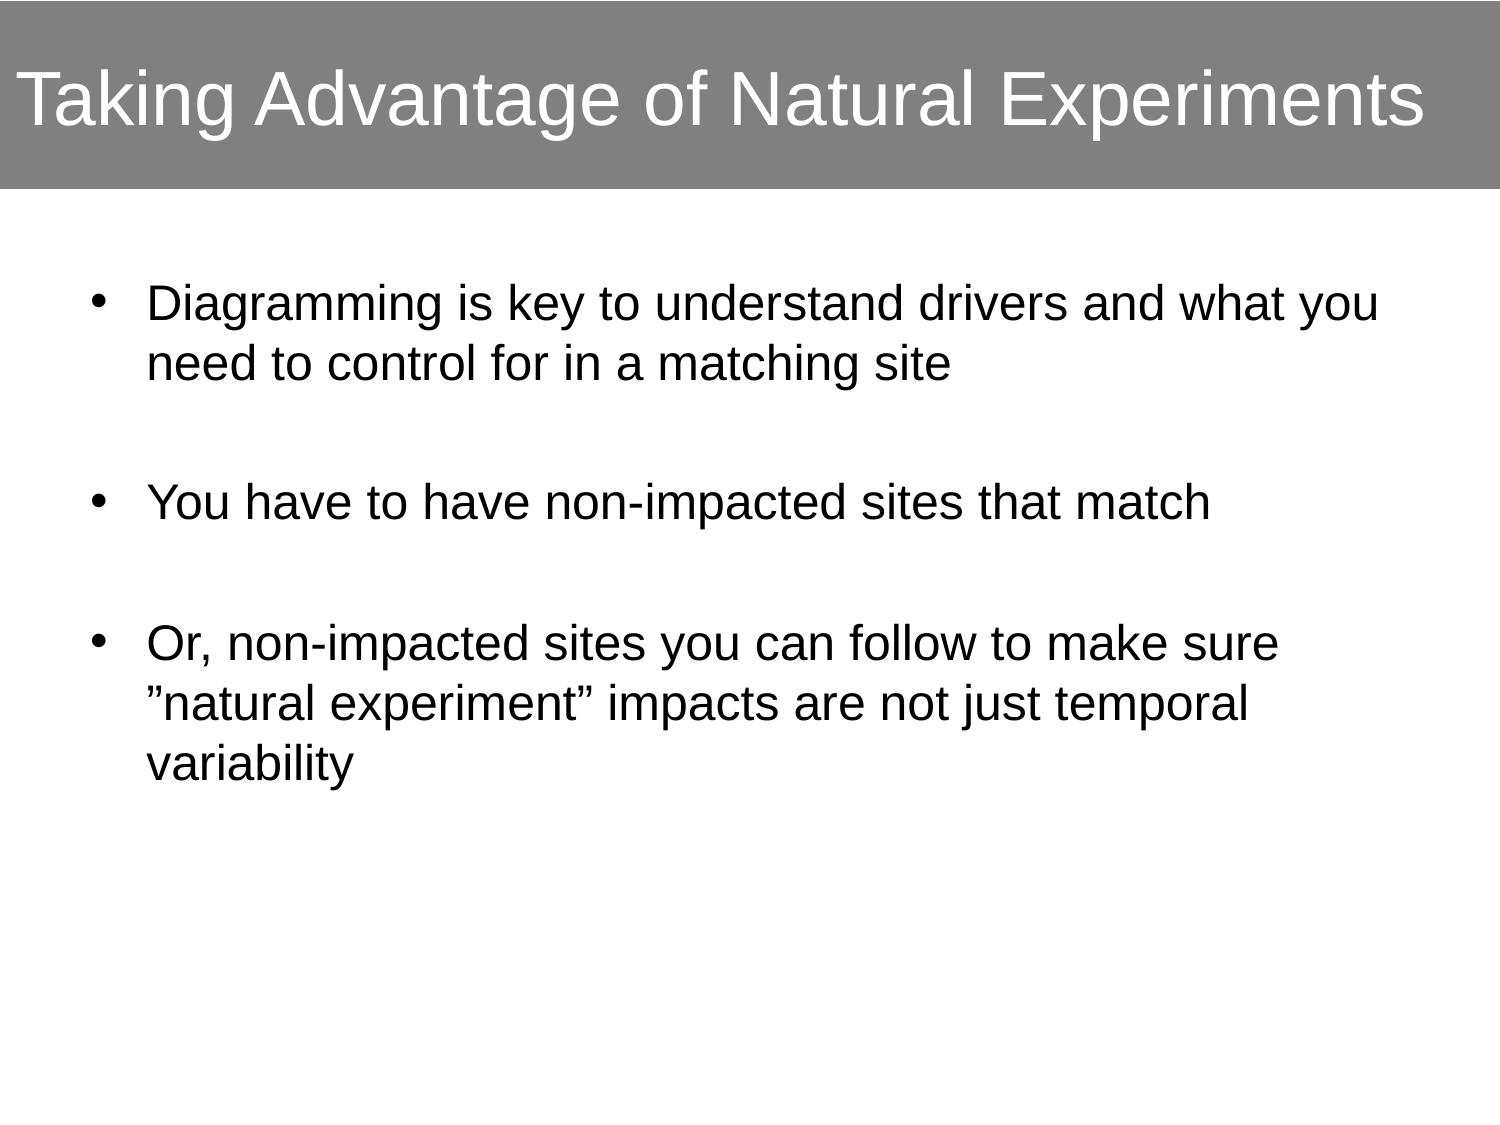

# Taking Advantage of Natural Experiments
Diagramming is key to understand drivers and what you need to control for in a matching site

You have to have non-impacted sites that match

Or, non-impacted sites you can follow to make sure ”natural experiment” impacts are not just temporal variability